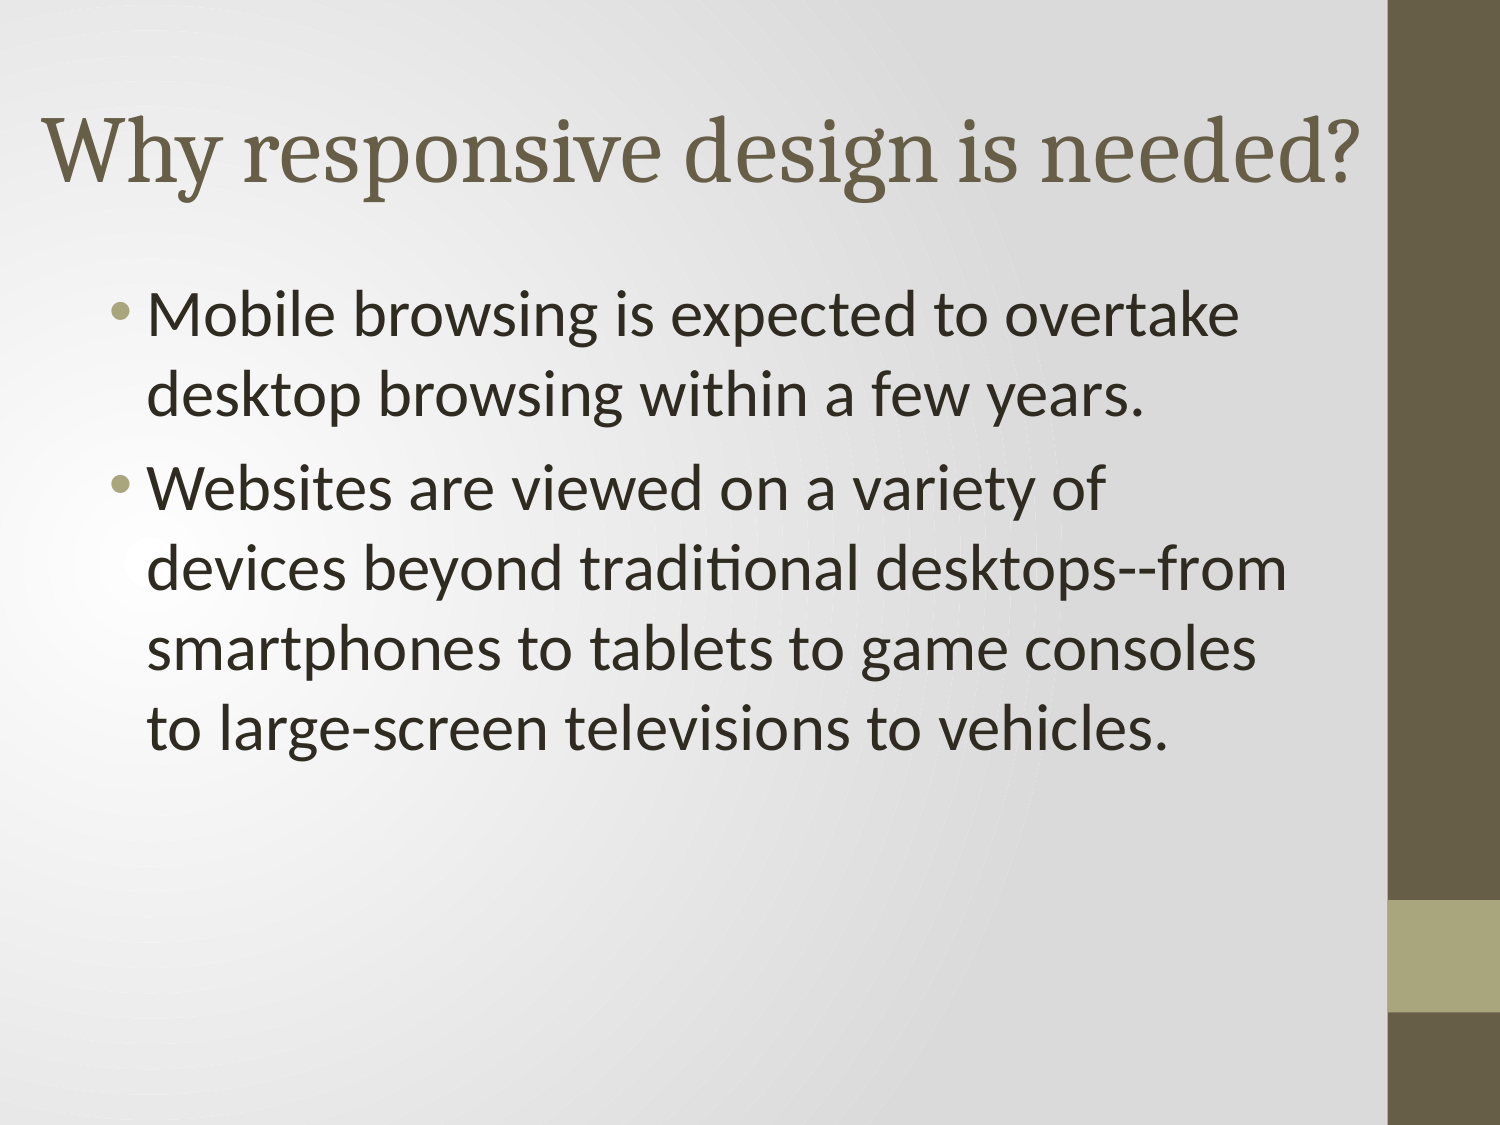

# Why responsive design is needed?
Mobile browsing is expected to overtake desktop browsing within a few years.
Websites are viewed on a variety of devices beyond traditional desktops--from smartphones to tablets to game consoles to large-screen televisions to vehicles.